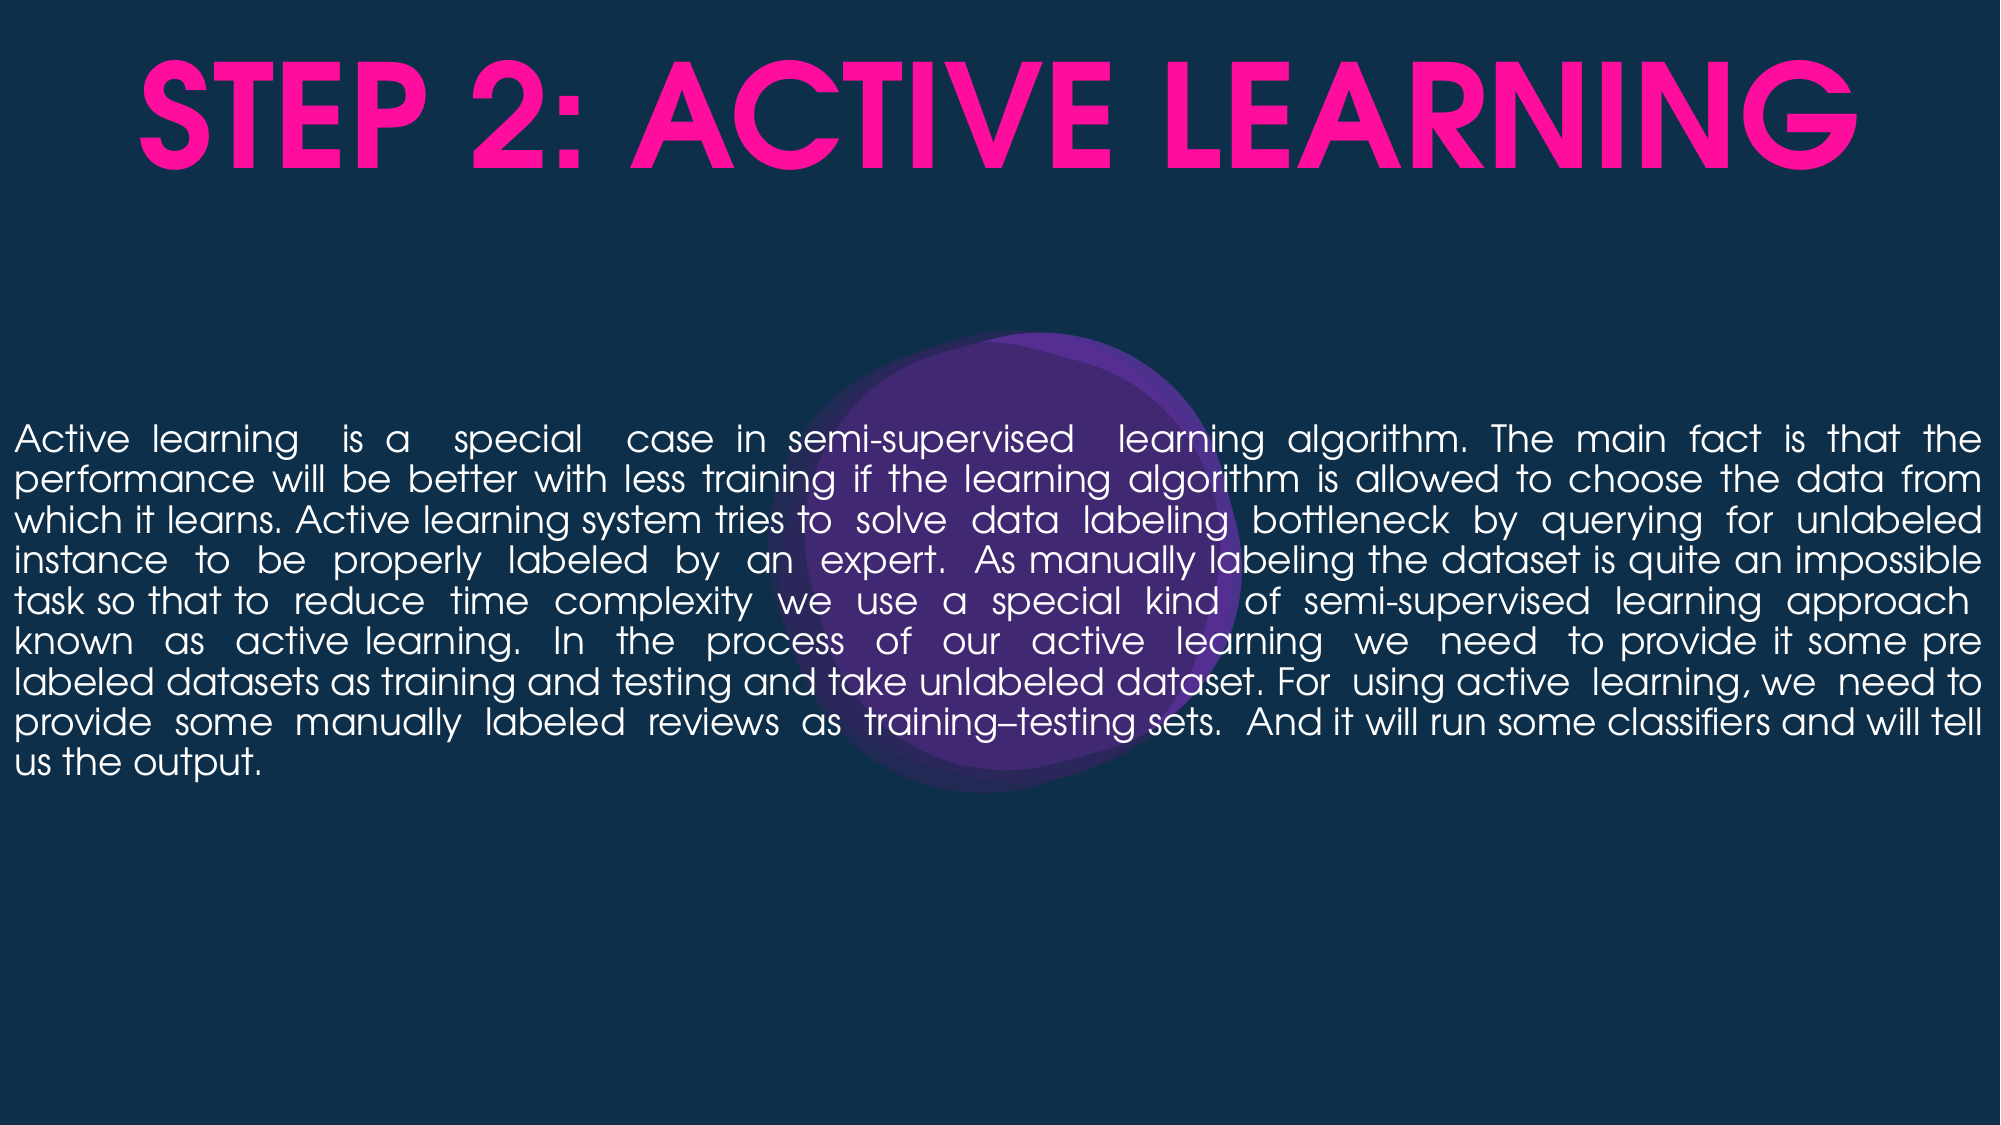

bb

STEP 2: ACTIVE LEARNING

Active learning  is a  special  case in semi-supervised  learning algorithm. The main fact is that the performance will be better with less training if the learning algorithm is allowed to choose the data from which it learns. Active learning system tries to  solve  data  labeling  bottleneck  by  querying  for  unlabeled instance  to  be  properly  labeled  by  an  expert.  As manually labeling the dataset is quite an impossible task so that to  reduce  time  complexity  we  use  a  special  kind  of  semi-supervised  learning  approach  known  as  active learning.  In  the  process  of  our  active  learning  we  need  to provide it some pre labeled datasets as training and testing and take unlabeled dataset. For  using active  learning, we  need to provide  some  manually  labeled  reviews  as  training–testing sets.  And it will run some classifiers and will tell us the output.
https://www.pexels.com/photo/ocean-water-wave-photo-1295138/
aa